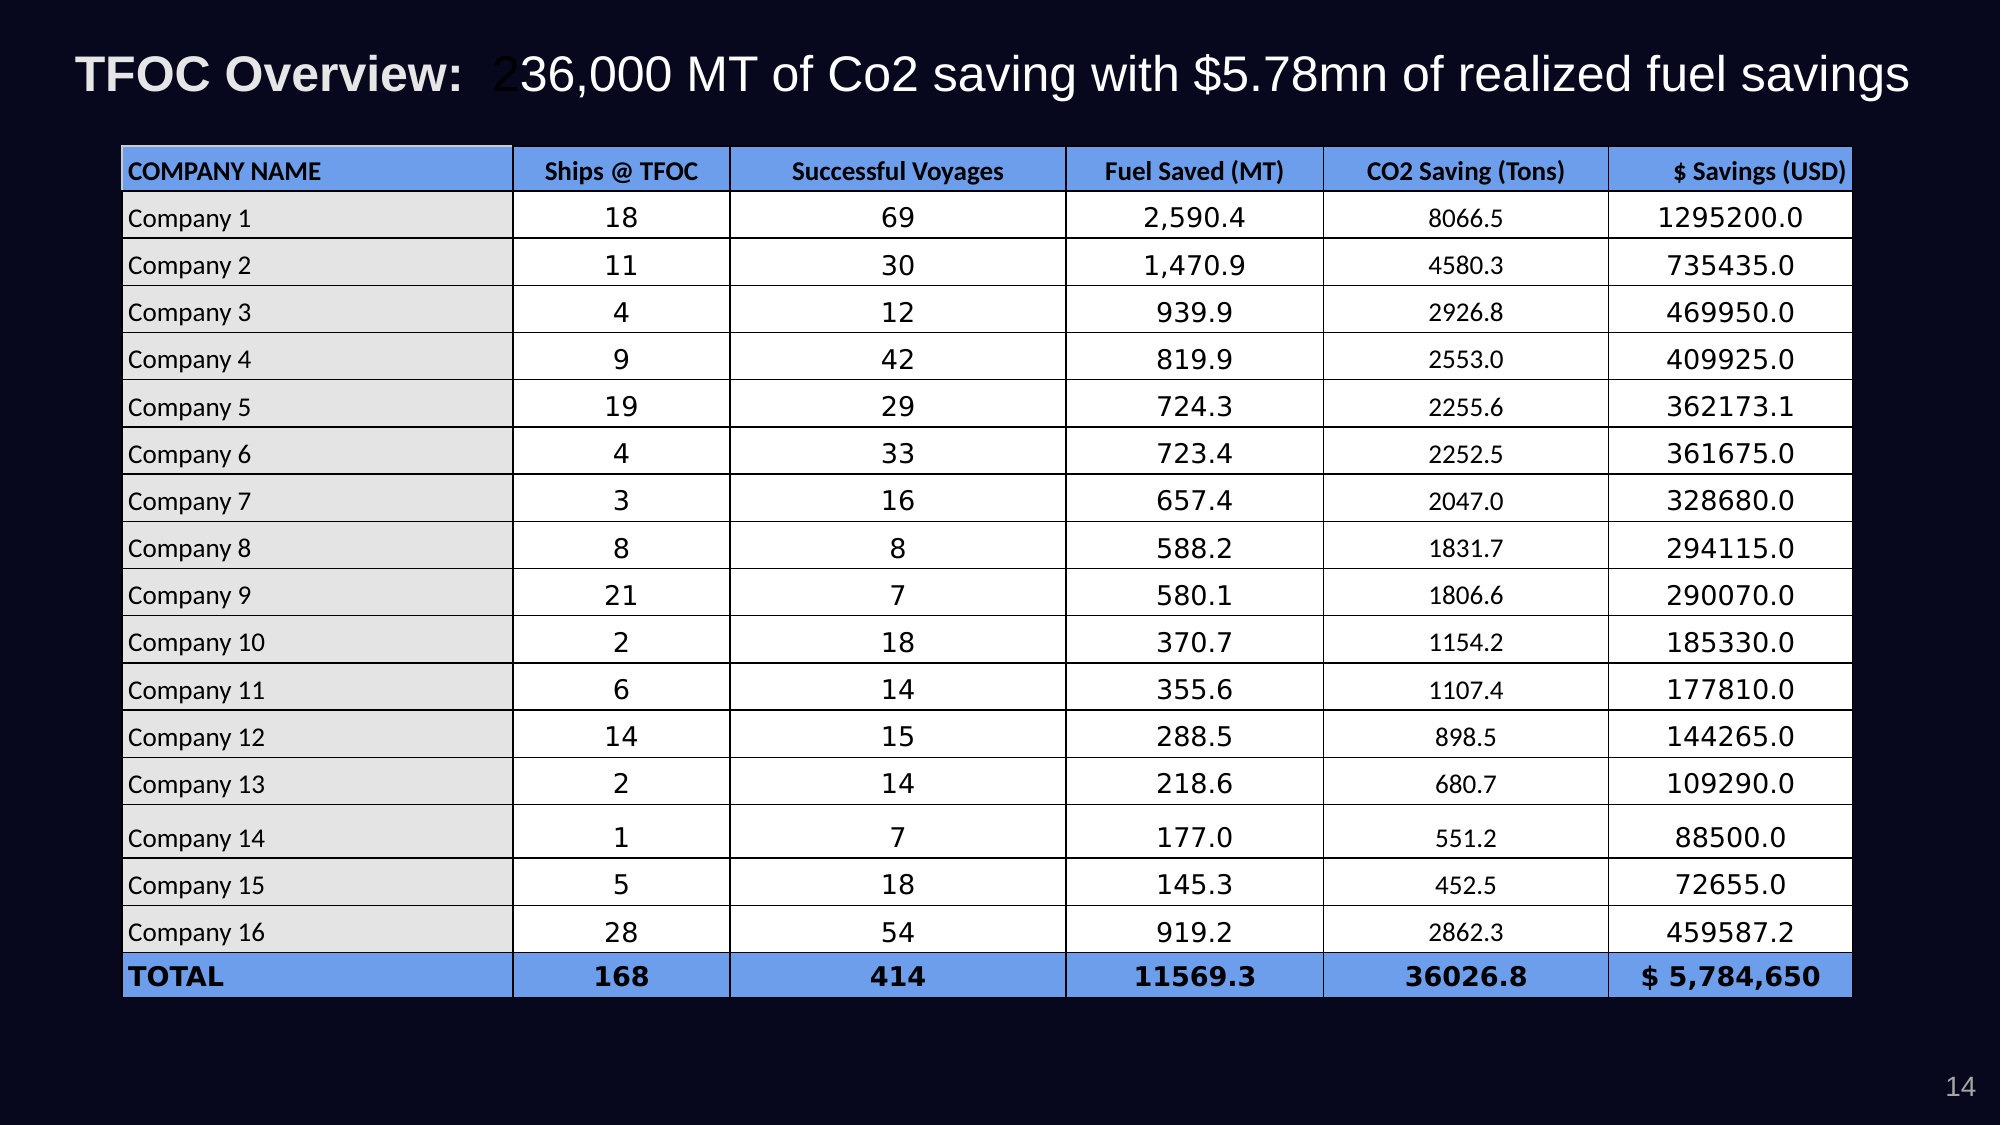

# TFOC Overview:  236,000 MT of Co2 saving with $5.78mn of realized fuel savings
| COMPANY NAME | Ships @ TFOC | Successful Voyages | Fuel Saved (MT) | CO2 Saving (Tons) | $ Savings (USD) |
| --- | --- | --- | --- | --- | --- |
| Company 1 | 18 | 69 | 2,590.4 | 8066.5 | 1295200.0 |
| Company 2 | 11 | 30 | 1,470.9 | 4580.3 | 735435.0 |
| Company 3 | 4 | 12 | 939.9 | 2926.8 | 469950.0 |
| Company 4 | 9 | 42 | 819.9 | 2553.0 | 409925.0 |
| Company 5 | 19 | 29 | 724.3 | 2255.6 | 362173.1 |
| Company 6 | 4 | 33 | 723.4 | 2252.5 | 361675.0 |
| Company 7 | 3 | 16 | 657.4 | 2047.0 | 328680.0 |
| Company 8 | 8 | 8 | 588.2 | 1831.7 | 294115.0 |
| Company 9 | 21 | 7 | 580.1 | 1806.6 | 290070.0 |
| Company 10 | 2 | 18 | 370.7 | 1154.2 | 185330.0 |
| Company 11 | 6 | 14 | 355.6 | 1107.4 | 177810.0 |
| Company 12 | 14 | 15 | 288.5 | 898.5 | 144265.0 |
| Company 13 | 2 | 14 | 218.6 | 680.7 | 109290.0 |
| Company 14 | 1 | 7 | 177.0 | 551.2 | 88500.0 |
| Company 15 | 5 | 18 | 145.3 | 452.5 | 72655.0 |
| Company 16 | 28 | 54 | 919.2 | 2862.3 | 459587.2 |
| TOTAL | 168 | 414 | 11569.3 | 36026.8 | $ 5,784,650 |